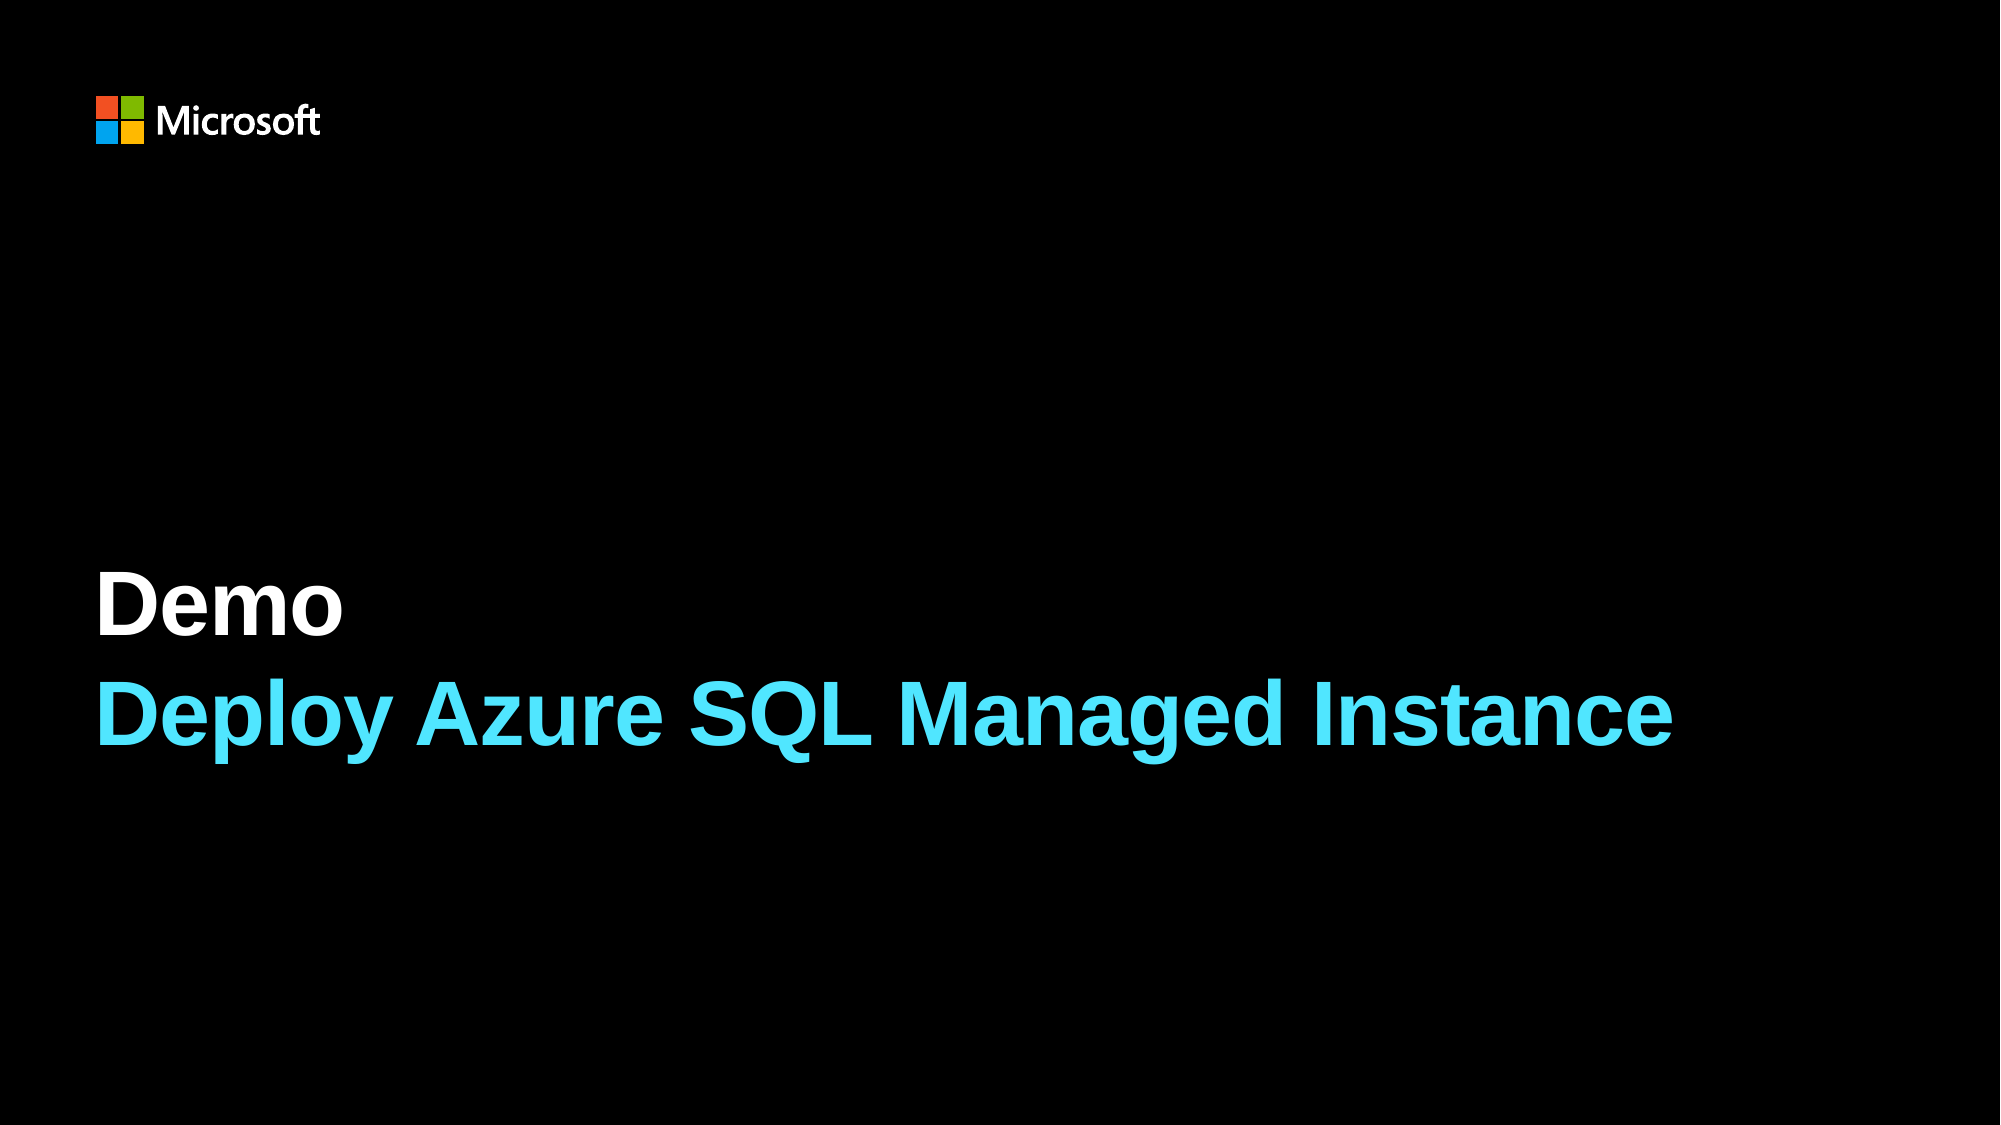

# Demo Deploy Azure SQL Managed Instance